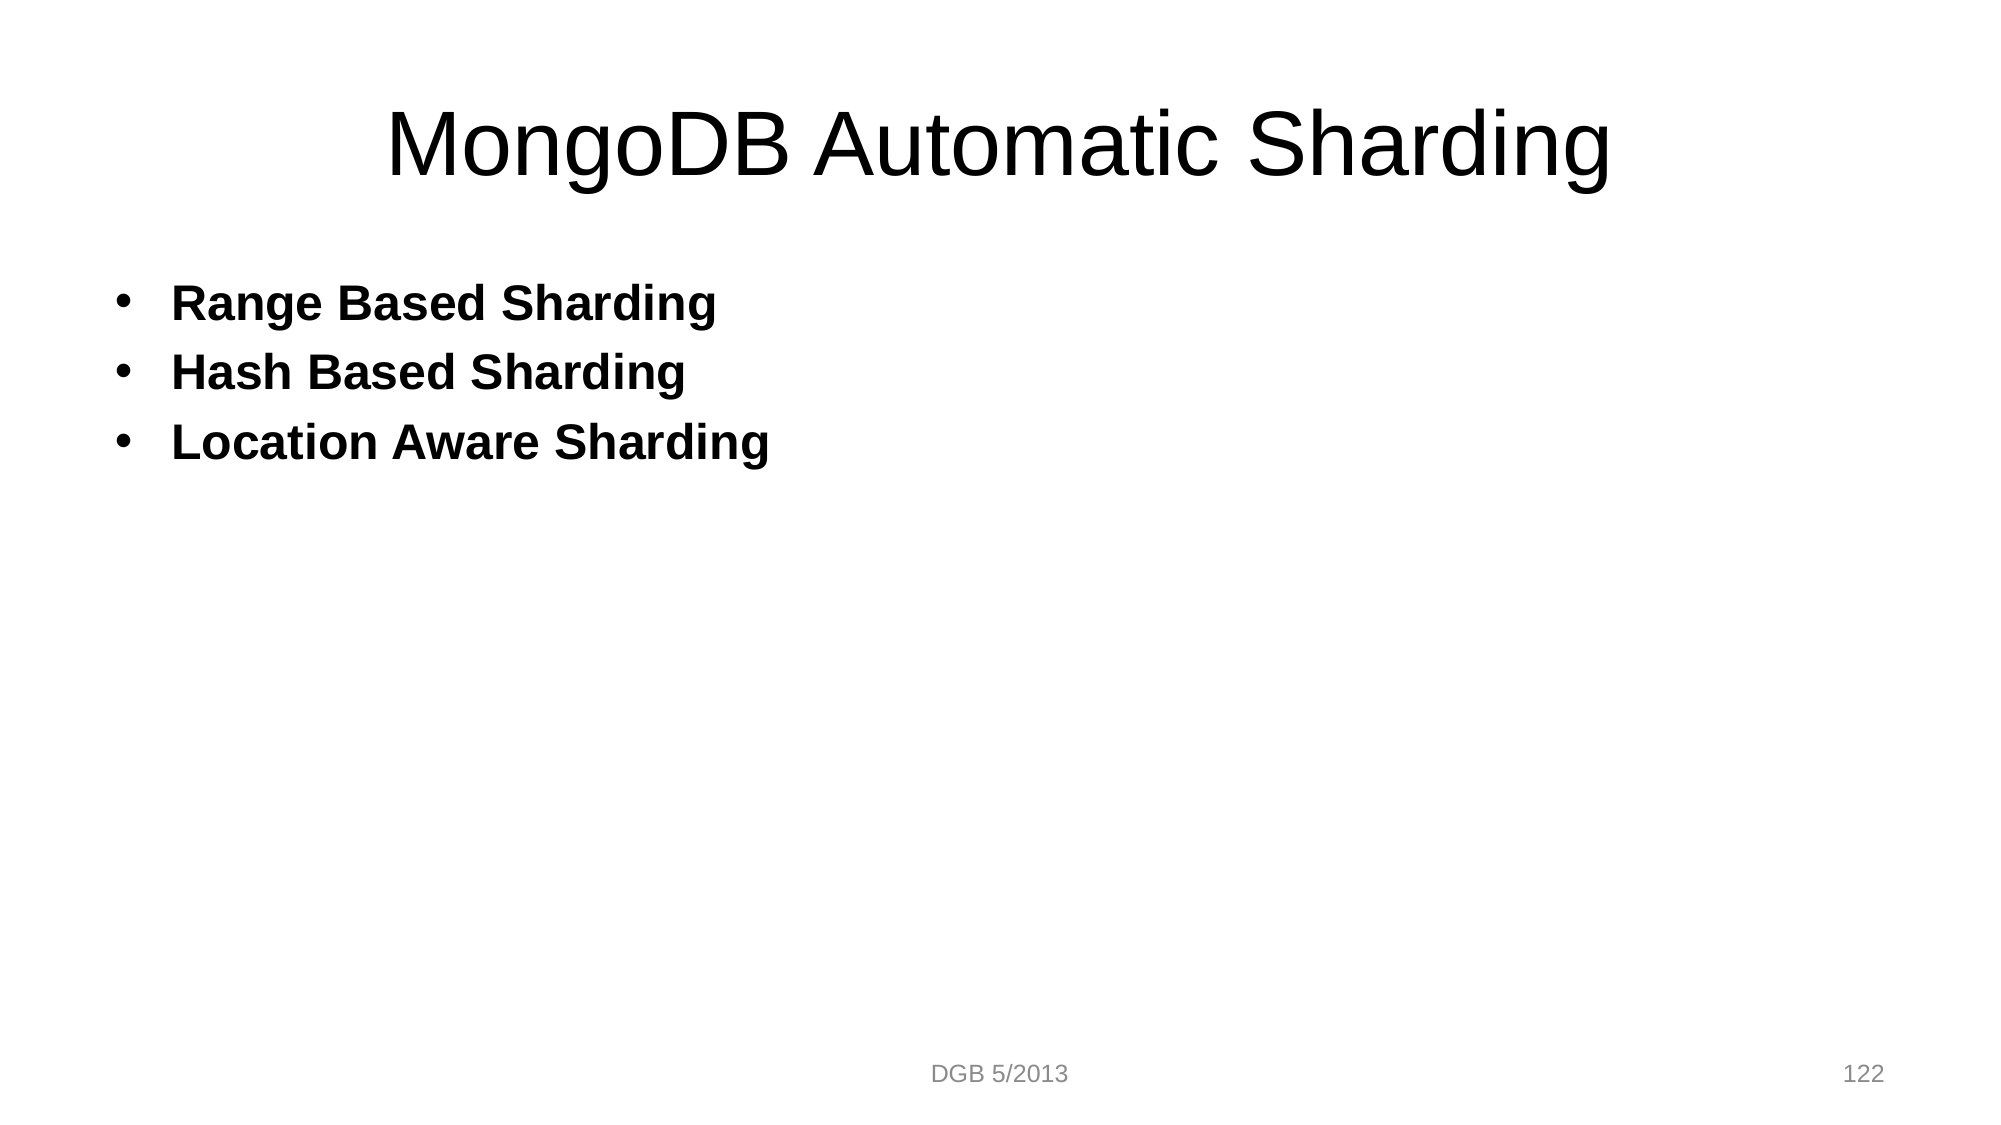

# MongoDB Automatic Sharding
Range Based Sharding
Hash Based Sharding
Location Aware Sharding

DGB 5/2013
122